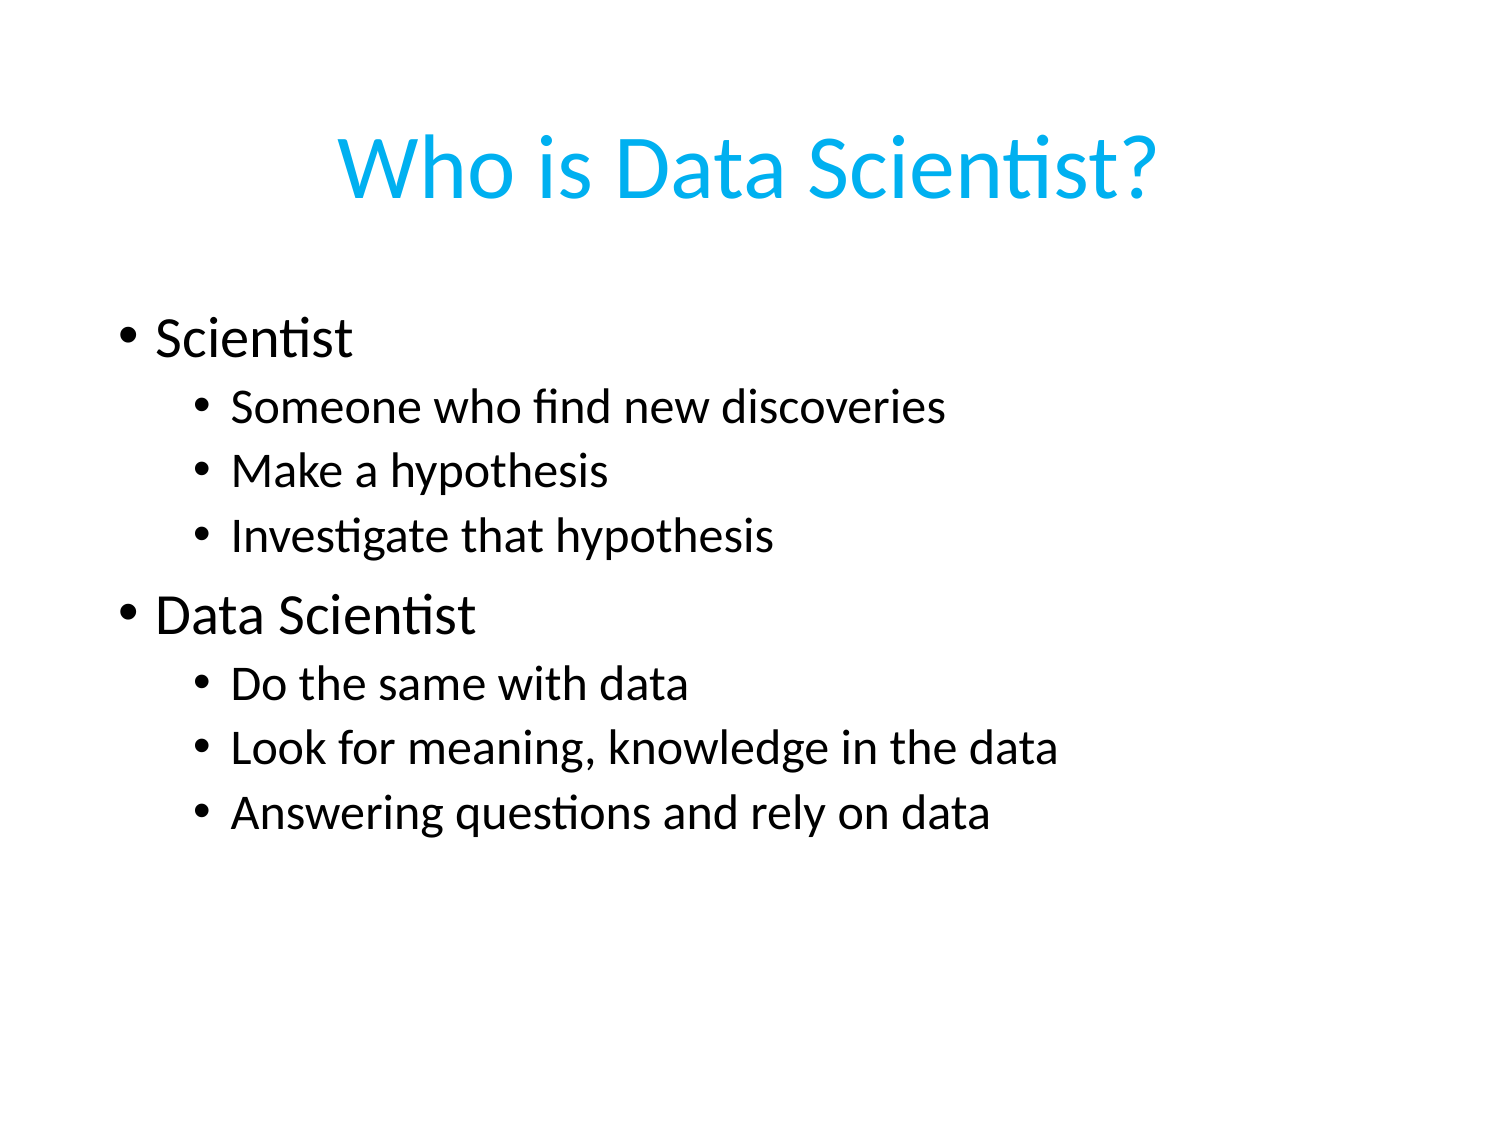

# Who is Data Scientist?
Scientist
Someone who find new discoveries
Make a hypothesis
Investigate that hypothesis
Data Scientist
Do the same with data
Look for meaning, knowledge in the data
Answering questions and rely on data